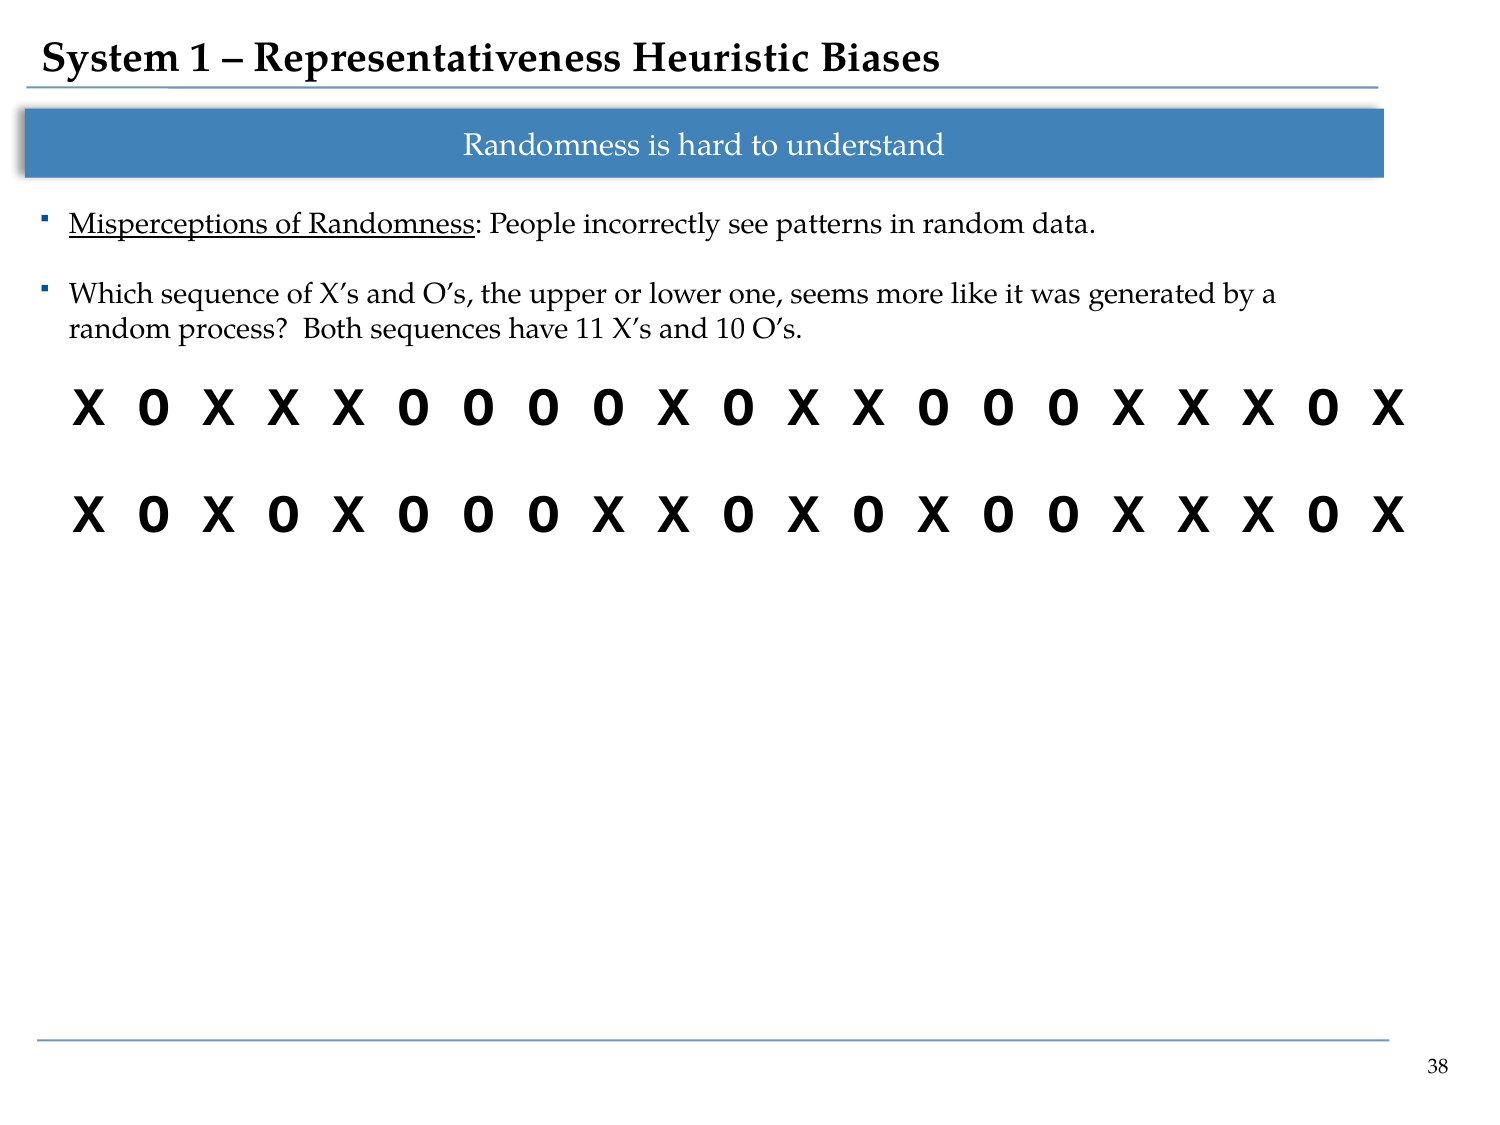

# System 1 – Representativeness Heuristic Biases

Randomness is hard to understand

Misperceptions of Randomness: People incorrectly see patterns in random data.

Which sequence of X’s and O’s, the upper or lower one, seems more like it was generated by a random process?  Both sequences have 11 X’s and 10 O’s.

X O X X X O O O O X O X X O O O X X X O X
X O X O X O O O X X O X O X O O X X X O X